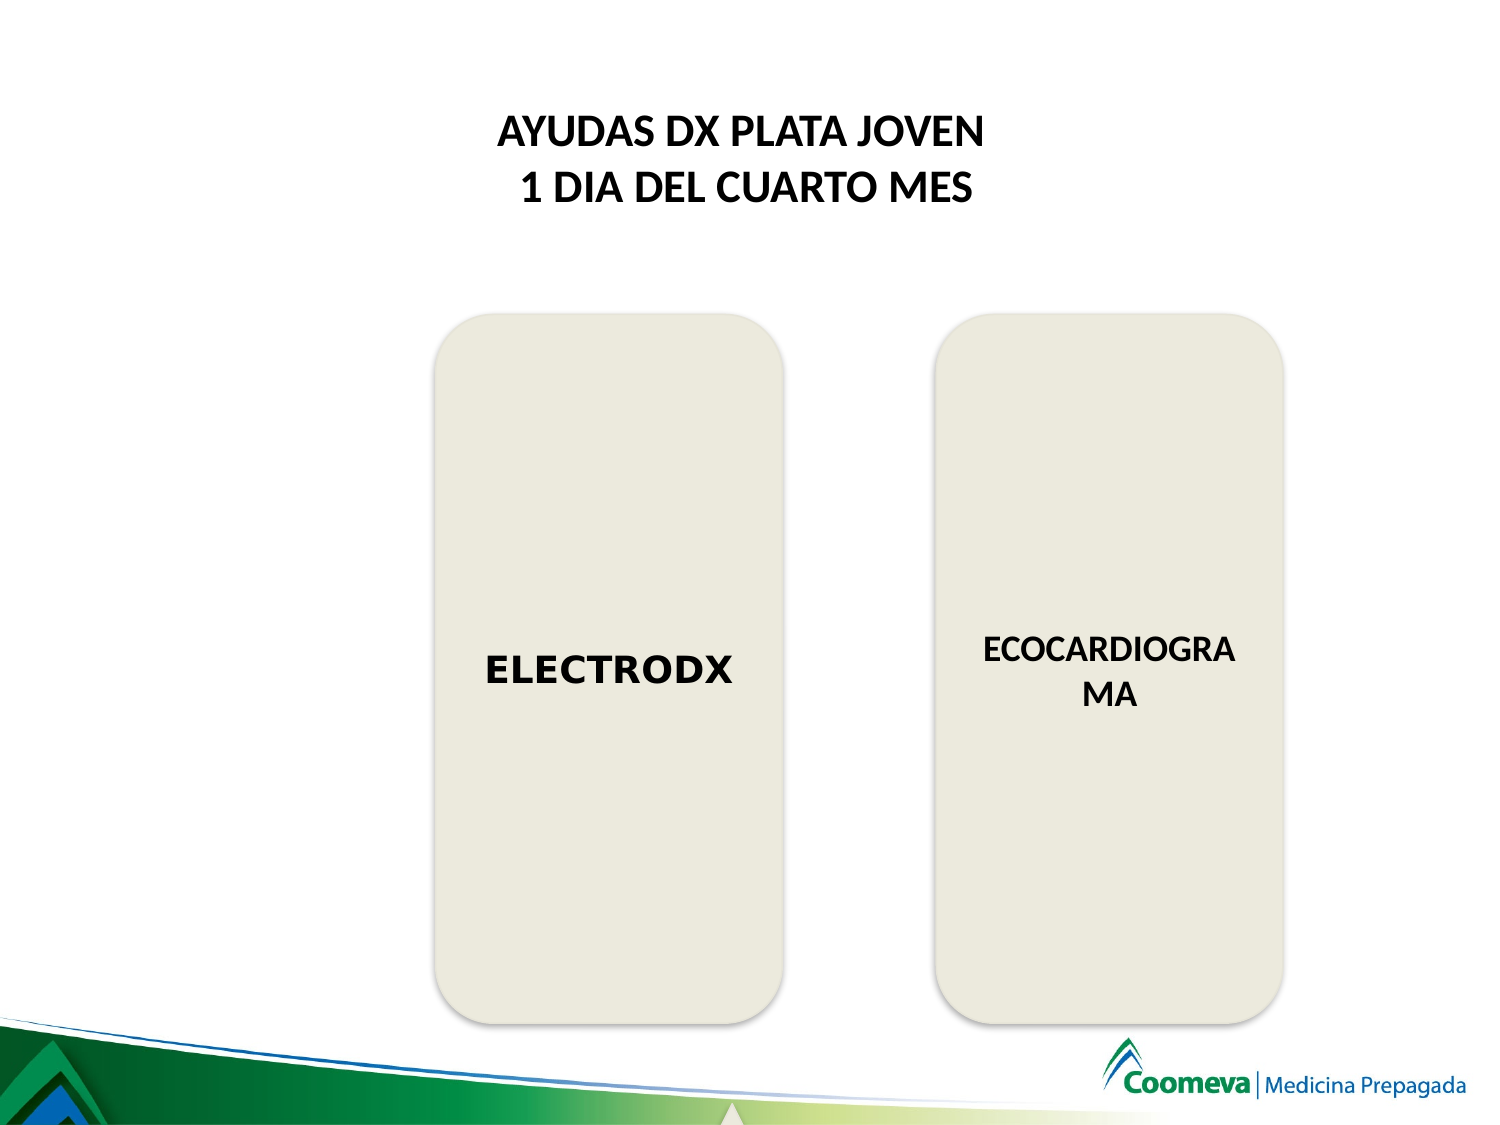

AYUDAS DX PLATA JOVEN
1 DIA DEL CUARTO MES
ELECTRODX
ECOCARDIOGRAMA